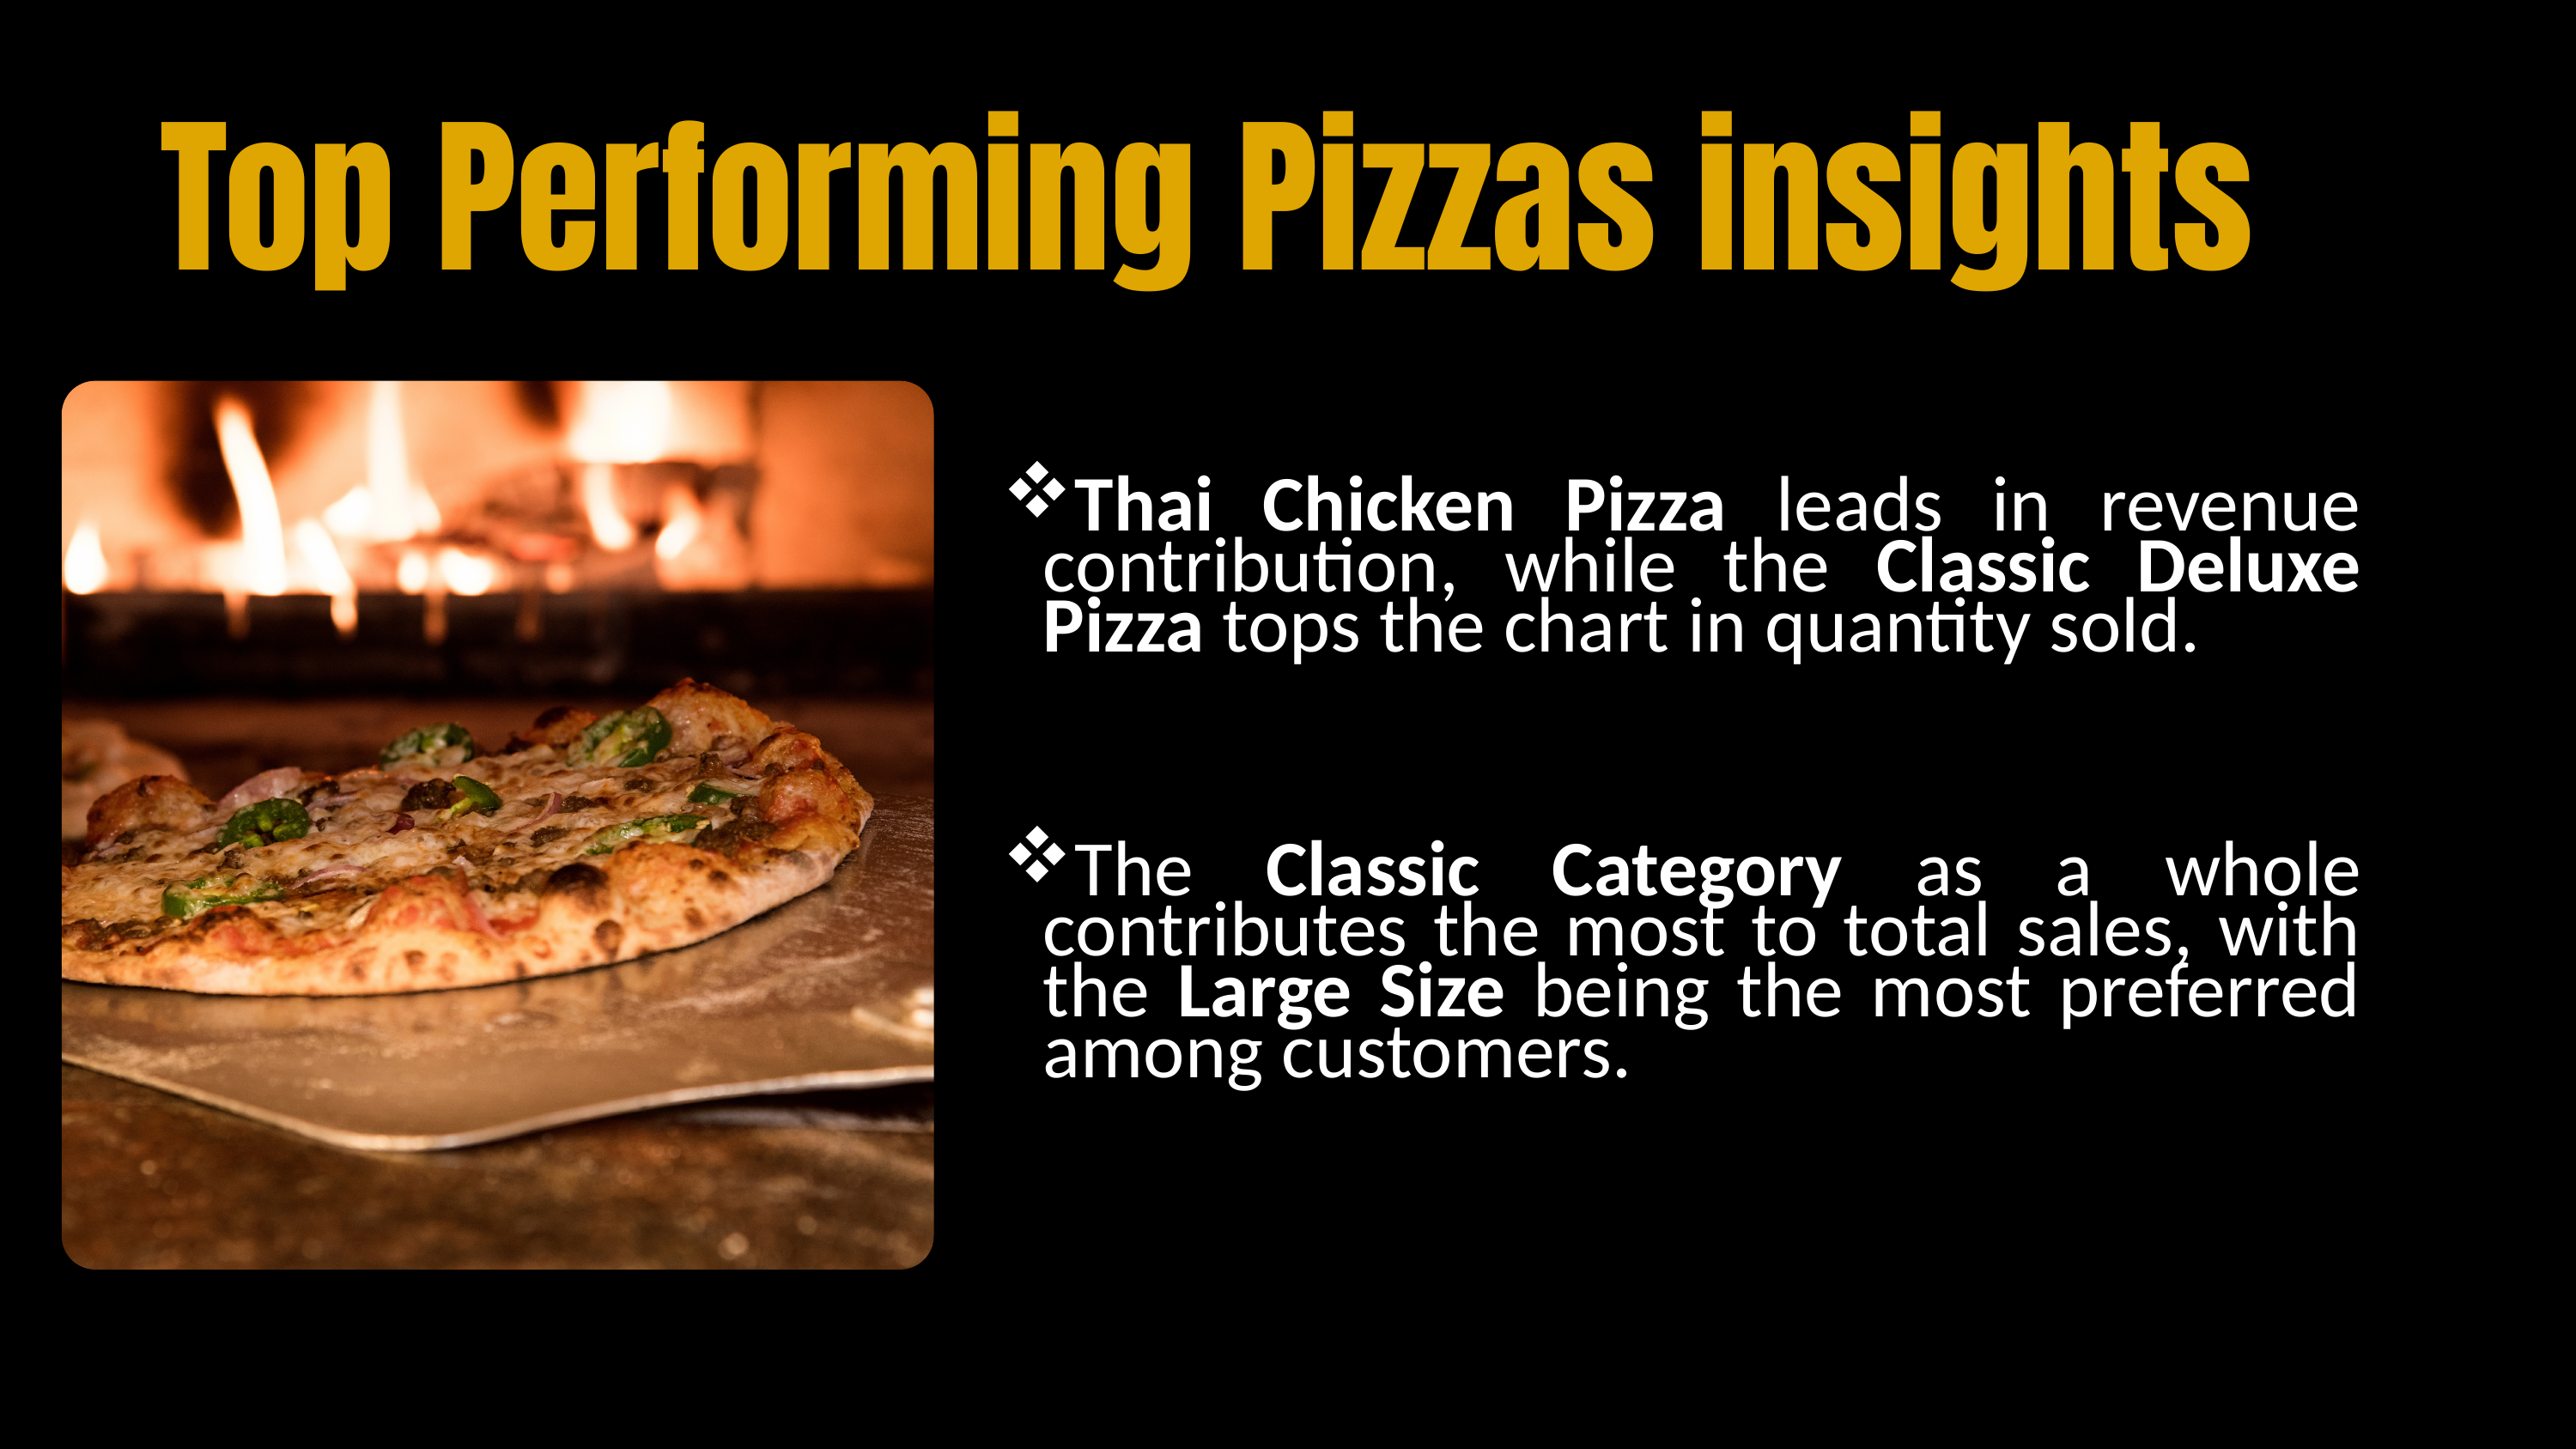

Top Performing Pizzas insights

Learn More
Thai Chicken Pizza leads in revenue contribution, while the Classic Deluxe Pizza tops the chart in quantity sold.

The Classic Category as a whole contributes the most to total sales, with the Large Size being the most preferred among customers.